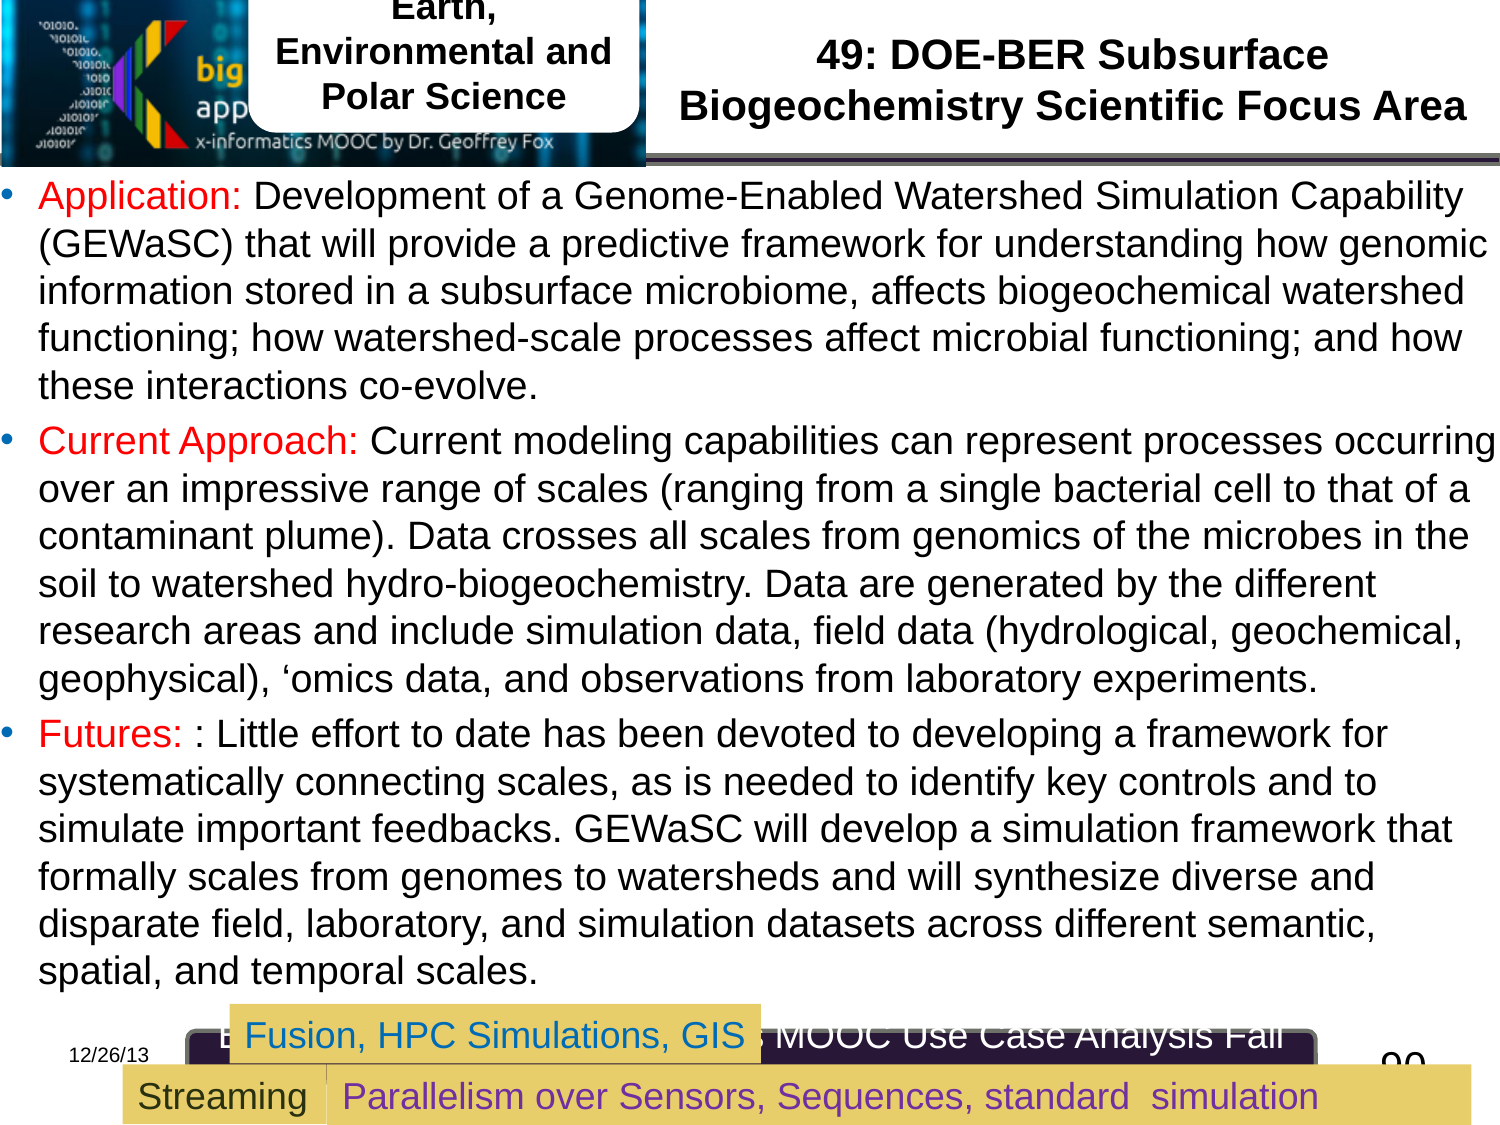

Earth, Environmental and Polar Science
# 49: DOE-BER Subsurface Biogeochemistry Scientific Focus Area
Application: Development of a Genome-Enabled Watershed Simulation Capability (GEWaSC) that will provide a predictive framework for understanding how genomic information stored in a subsurface microbiome, affects biogeochemical watershed functioning; how watershed-scale processes affect microbial functioning; and how these interactions co-evolve.
Current Approach: Current modeling capabilities can represent processes occurring over an impressive range of scales (ranging from a single bacterial cell to that of a contaminant plume). Data crosses all scales from genomics of the microbes in the soil to watershed hydro-biogeochemistry. Data are generated by the different research areas and include simulation data, field data (hydrological, geochemical, geophysical), ‘omics data, and observations from laboratory experiments.
Futures: : Little effort to date has been devoted to developing a framework for systematically connecting scales, as is needed to identify key controls and to simulate important feedbacks. GEWaSC will develop a simulation framework that formally scales from genomes to watersheds and will synthesize diverse and disparate field, laboratory, and simulation datasets across different semantic, spatial, and temporal scales.
Fusion, HPC Simulations, GIS
90
Streaming
Parallelism over Sensors, Sequences, standard  simulation parallelism